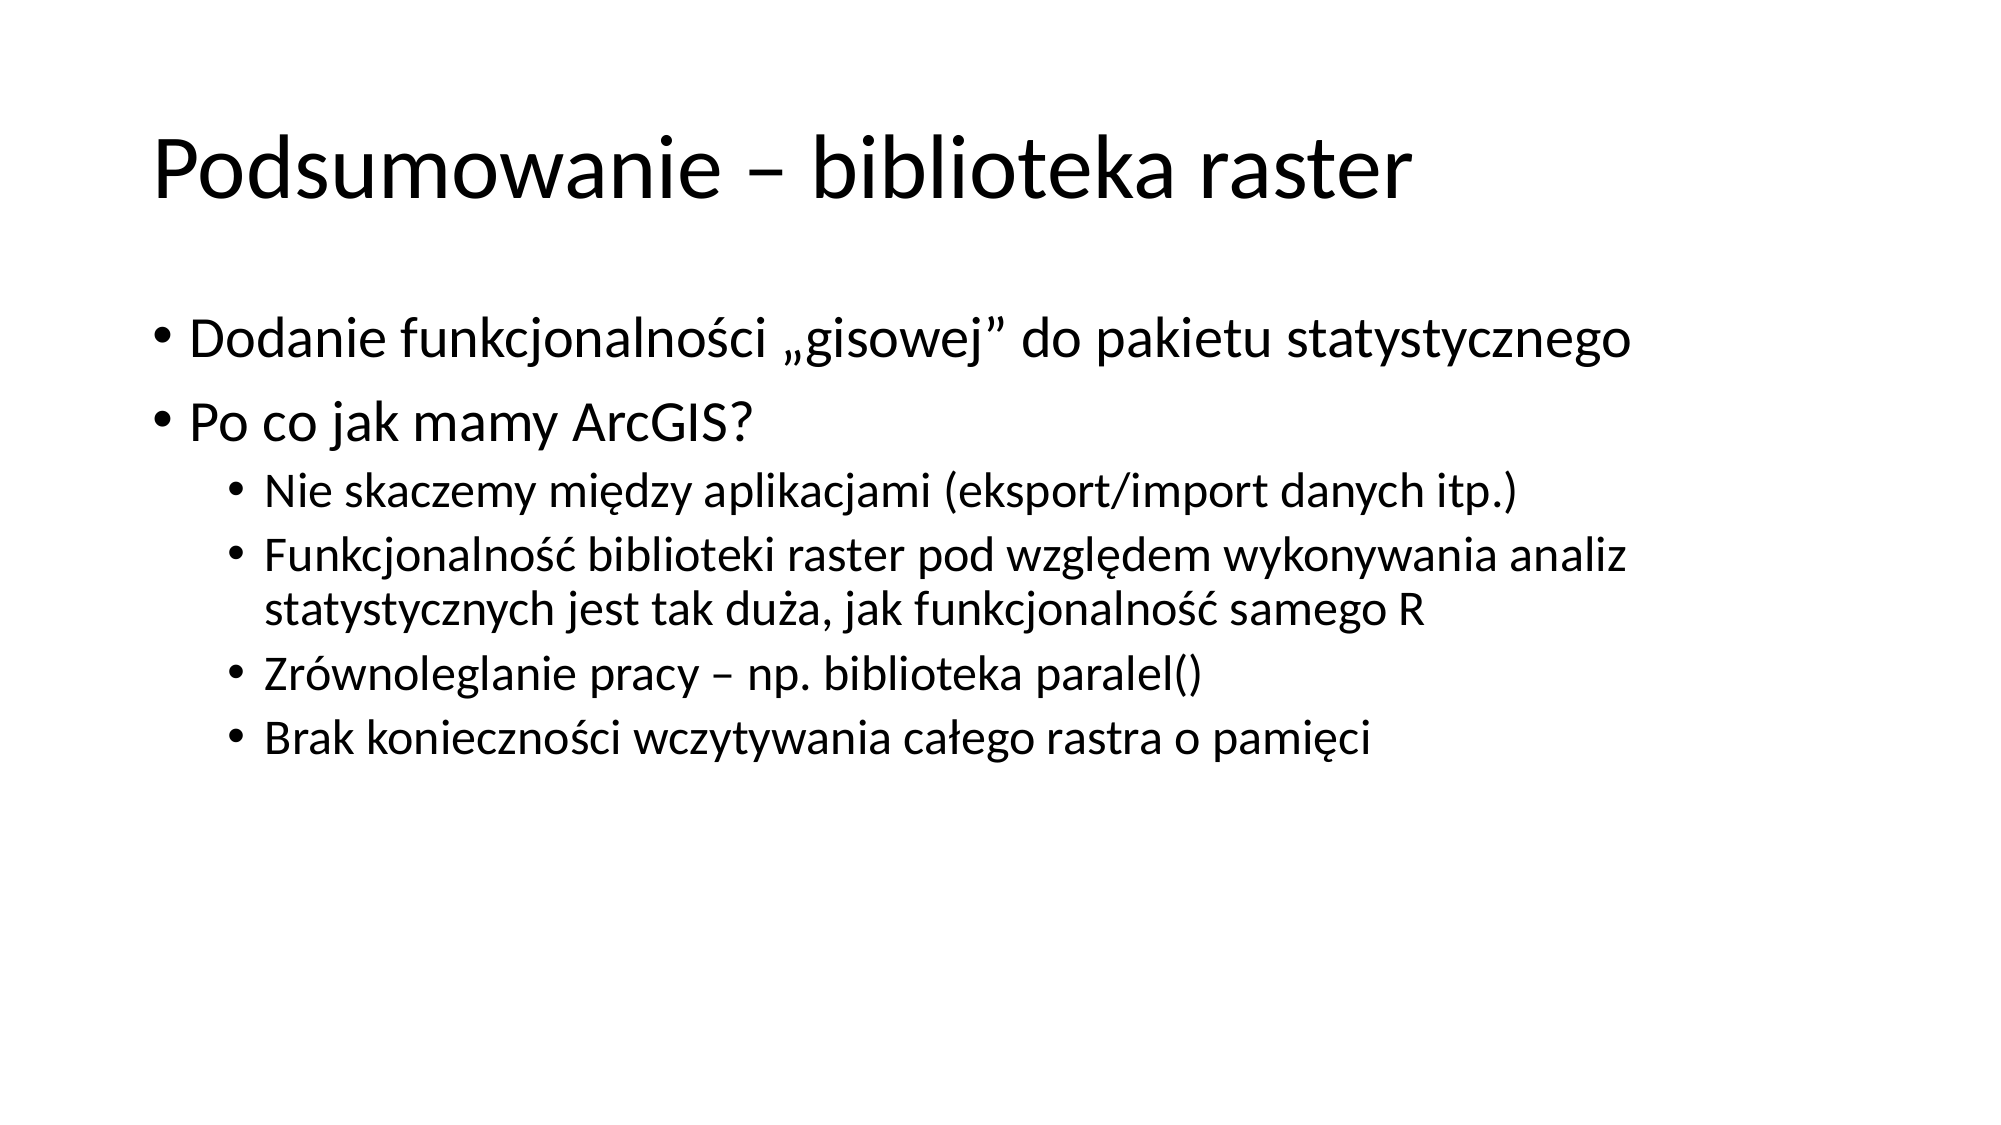

# Podsumowanie – biblioteka raster
Dodanie funkcjonalności „gisowej” do pakietu statystycznego
Po co jak mamy ArcGIS?
Nie skaczemy między aplikacjami (eksport/import danych itp.)
Funkcjonalność biblioteki raster pod względem wykonywania analiz statystycznych jest tak duża, jak funkcjonalność samego R
Zrównoleglanie pracy – np. biblioteka paralel()
Brak konieczności wczytywania całego rastra o pamięci